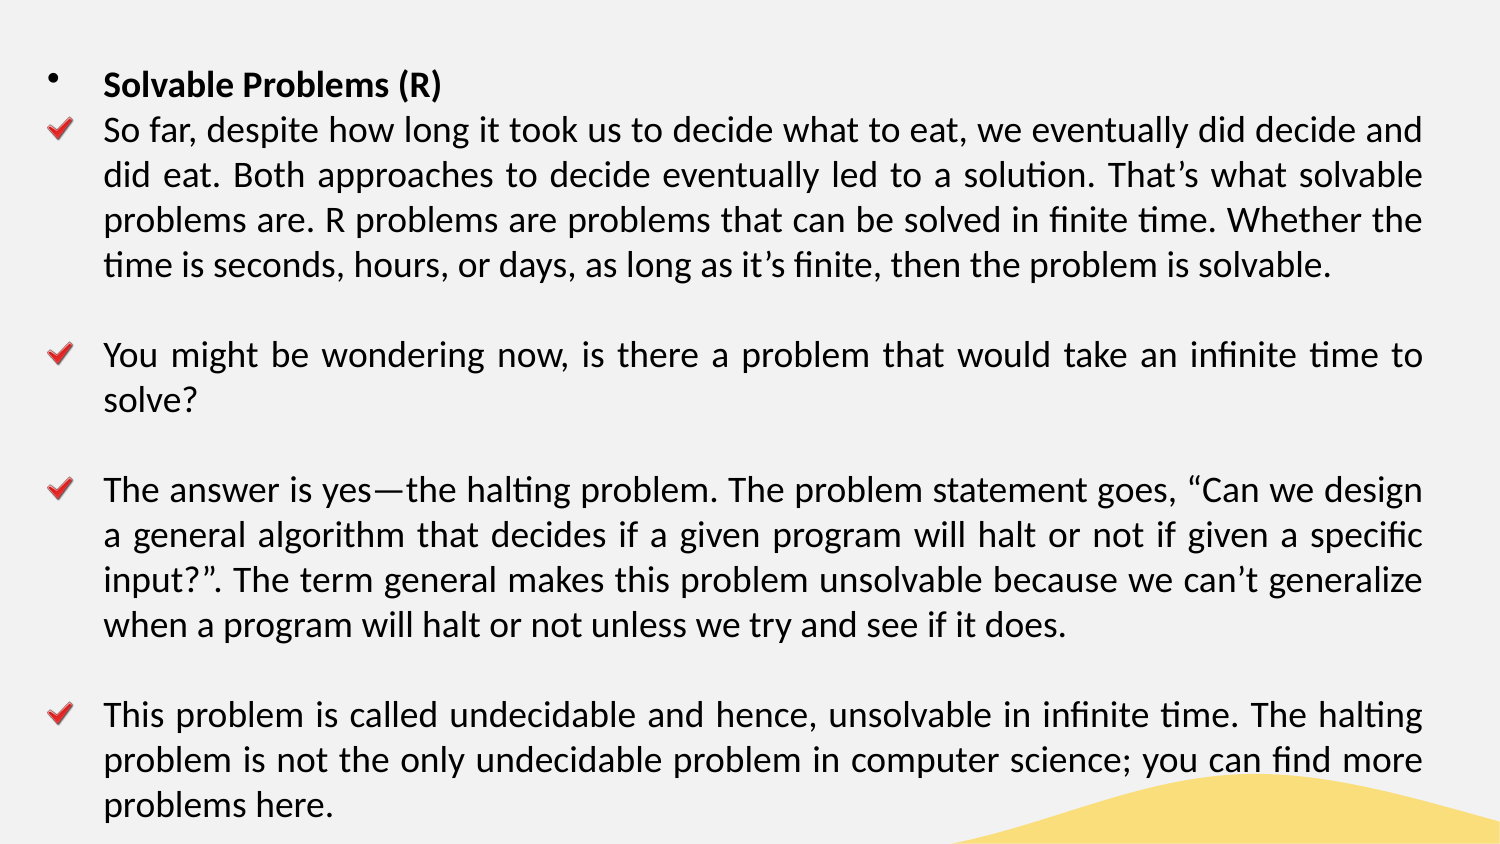

Solvable Problems (R)
So far, despite how long it took us to decide what to eat, we eventually did decide and did eat. Both approaches to decide eventually led to a solution. That’s what solvable problems are. R problems are problems that can be solved in finite time. Whether the time is seconds, hours, or days, as long as it’s finite, then the problem is solvable.

You might be wondering now, is there a problem that would take an infinite time to solve?

The answer is yes—the halting problem. The problem statement goes, “Can we design a general algorithm that decides if a given program will halt or not if given a specific input?”. The term general makes this problem unsolvable because we can’t generalize when a program will halt or not unless we try and see if it does.

This problem is called undecidable and hence, unsolvable in infinite time. The halting problem is not the only undecidable problem in computer science; you can find more problems here.